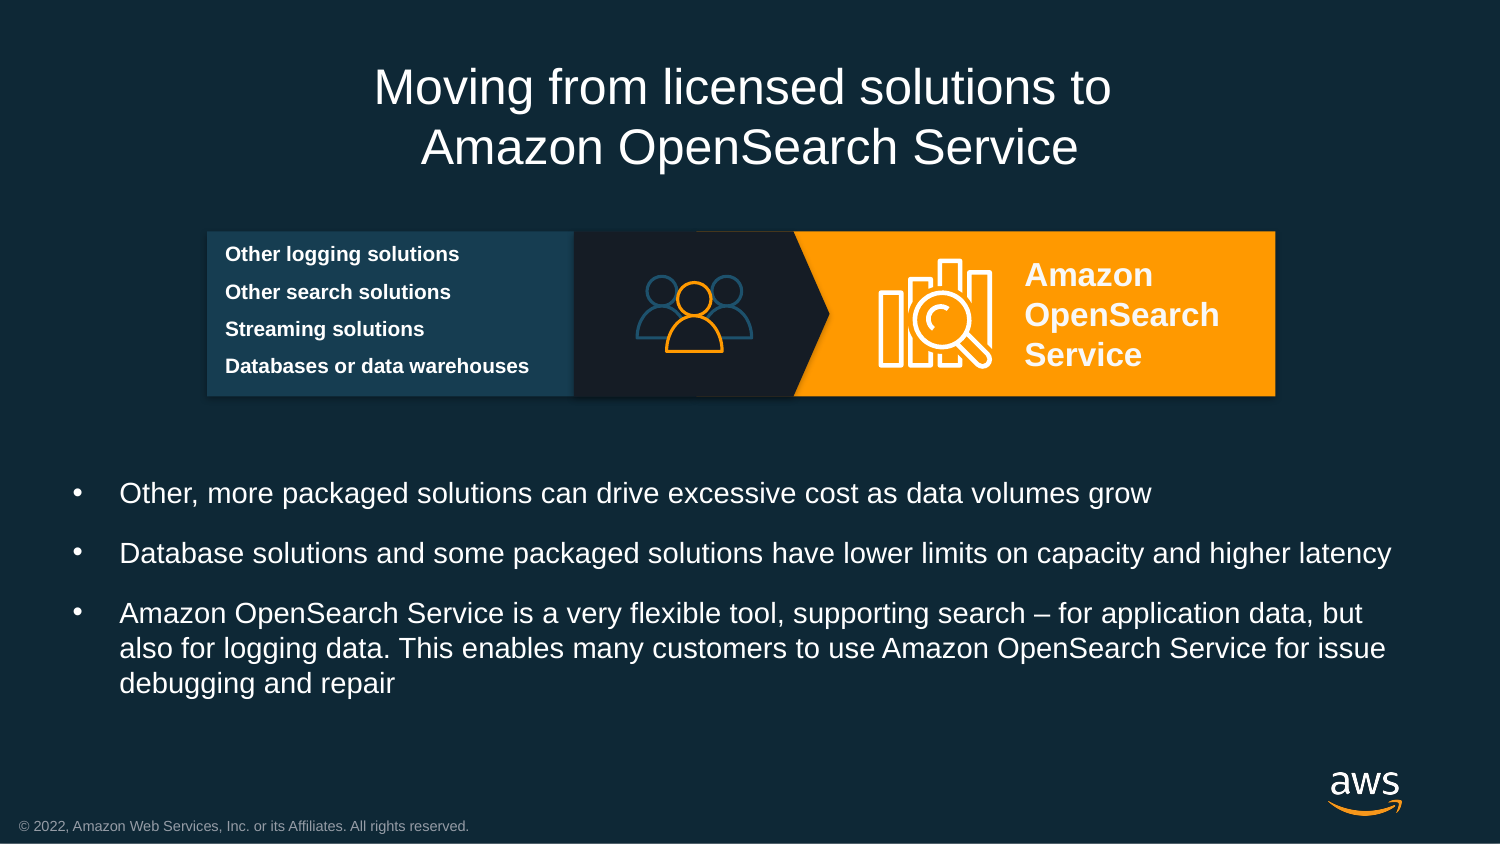

# Moving from licensed solutions to Amazon OpenSearch Service

Other logging solutions
Other search solutions
Streaming solutions
Databases or data warehouses

Amazon
OpenSearch
Service

Other, more packaged solutions can drive excessive cost as data volumes grow
Database solutions and some packaged solutions have lower limits on capacity and higher latency
Amazon OpenSearch Service is a very flexible tool, supporting search – for application data, but also for logging data. This enables many customers to use Amazon OpenSearch Service for issue debugging and repair